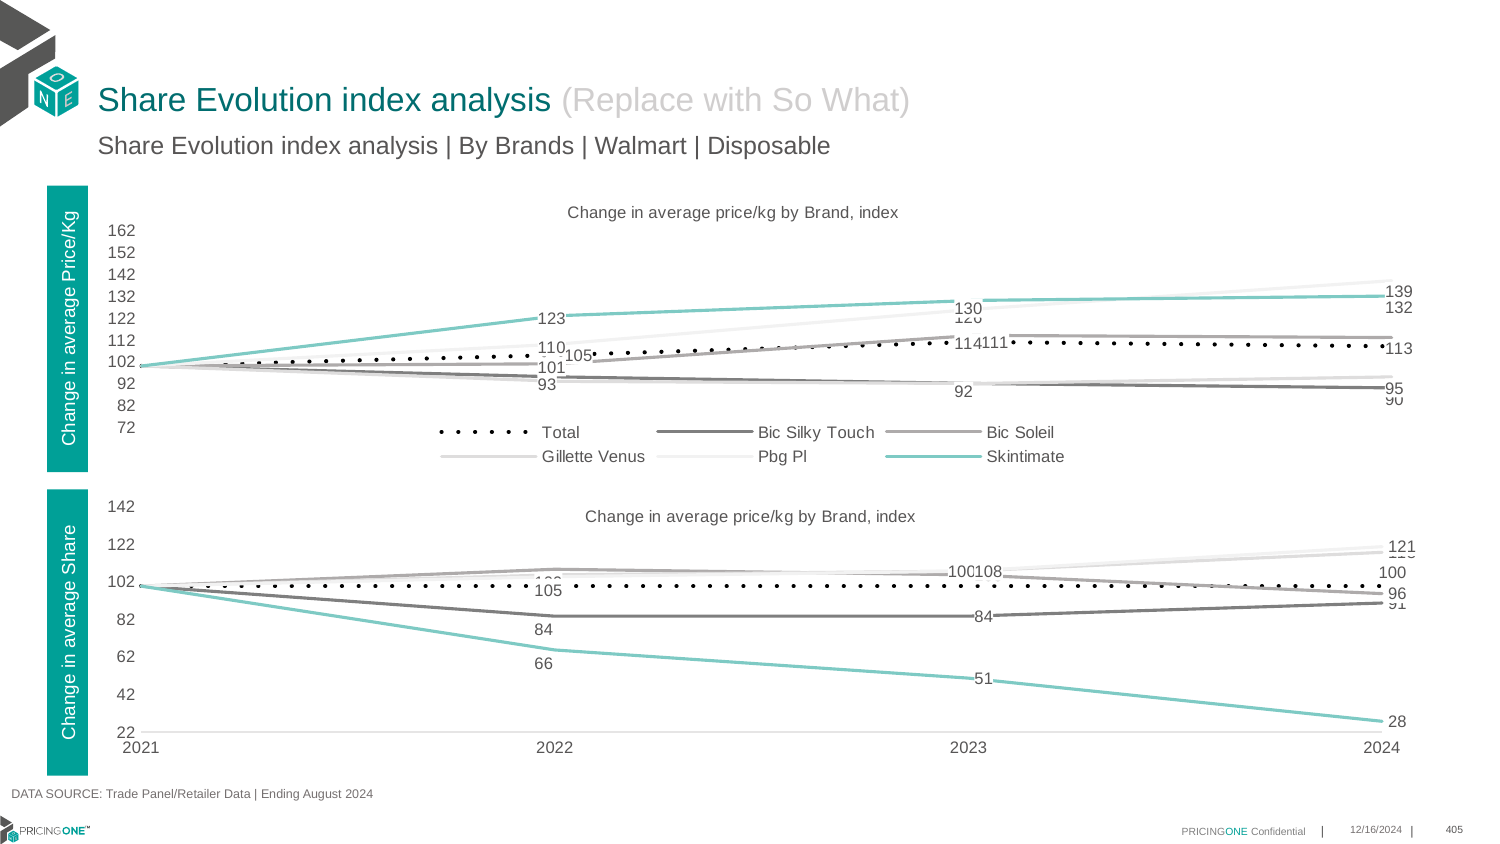

# Share Evolution index analysis (Replace with So What)
Share Evolution index analysis | By Brands | Walmart | Disposable

### Chart: Change in average price/kg by Brand, index

| Category | Total | Bic Silky Touch | Bic Soleil | Gillette Venus | Pbg Pl | Skintimate |
|---|---|---|---|---|---|---|
| 2021 | 100.0 | 100.0 | 100.0 | 100.0 | 100.0 | 100.0 |
| 2022 | 105.0 | 95.0 | 101.0 | 93.0 | 110.0 | 123.0 |
| 2023 | 111.0 | 92.0 | 114.0 | 92.0 | 126.0 | 130.0 |
| 2024 | 109.0 | 90.0 | 113.0 | 95.0 | 139.0 | 132.0 |
Change in average Price/Kg

### Chart: Change in average price/kg by Brand, index

| Category | Total | Bic Silky Touch | Bic Soleil | Gillette Venus | Pbg Pl | Skintimate |
|---|---|---|---|---|---|---|
| 2021 | 100.0 | 100.0 | 100.0 | 100.0 | 100.0 | 100.0 |
| 2022 | 100.0 | 84.0 | 109.0 | 106.0 | 105.0 | 66.0 |
| 2023 | 100.0 | 84.0 | 106.0 | 108.0 | 108.0 | 51.0 |
| 2024 | 100.0 | 91.0 | 96.0 | 118.0 | 121.0 | 28.0 |
Change in average Share
DATA SOURCE: Trade Panel/Retailer Data | Ending August 2024

12/16/2024
405